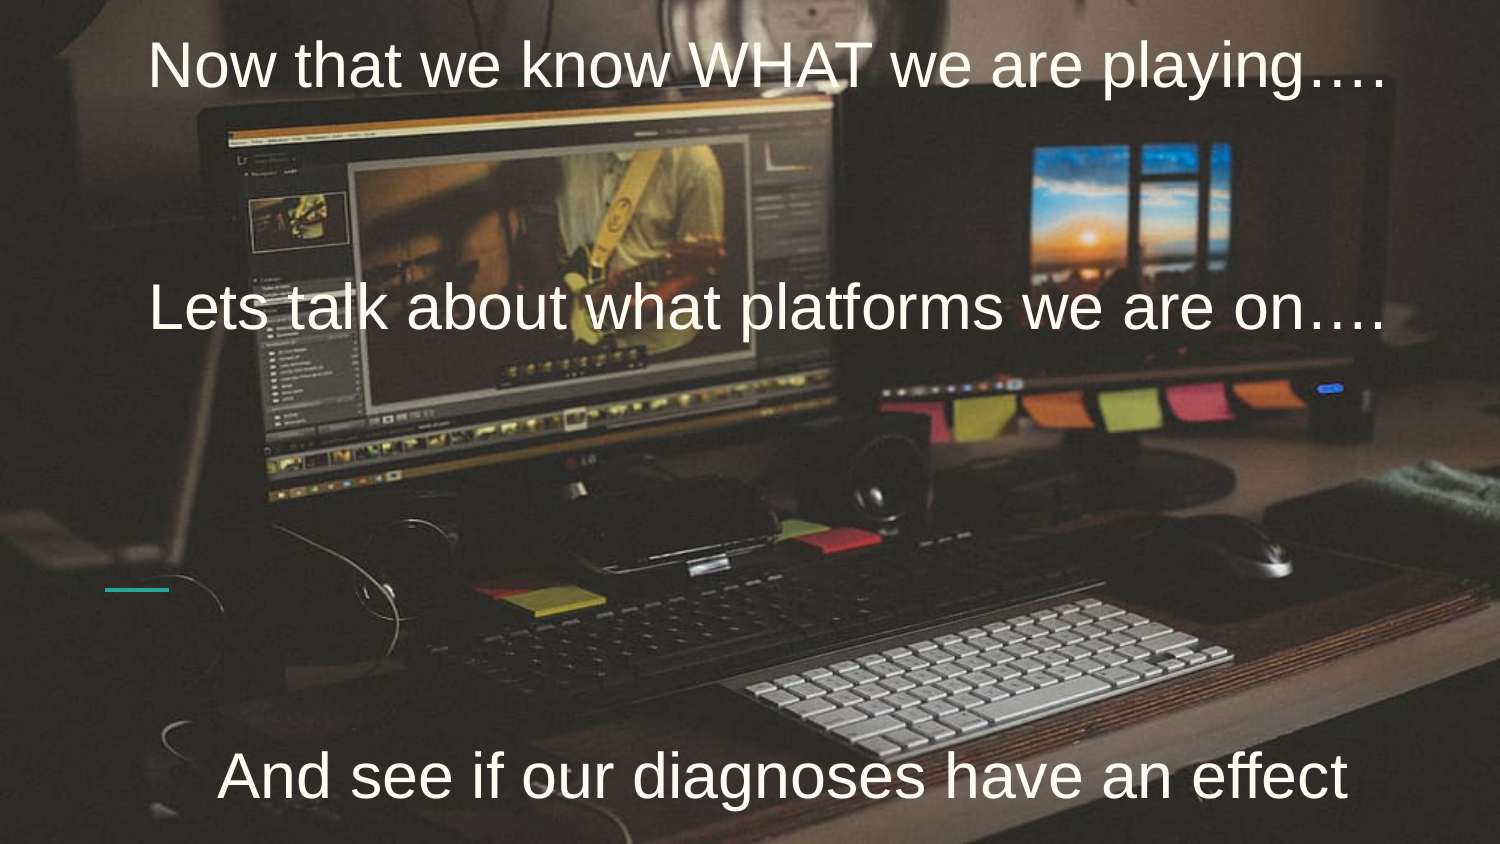

# Now that we know WHAT we are playing….
Lets talk about what platforms we are on….
And see if our diagnoses have an effect